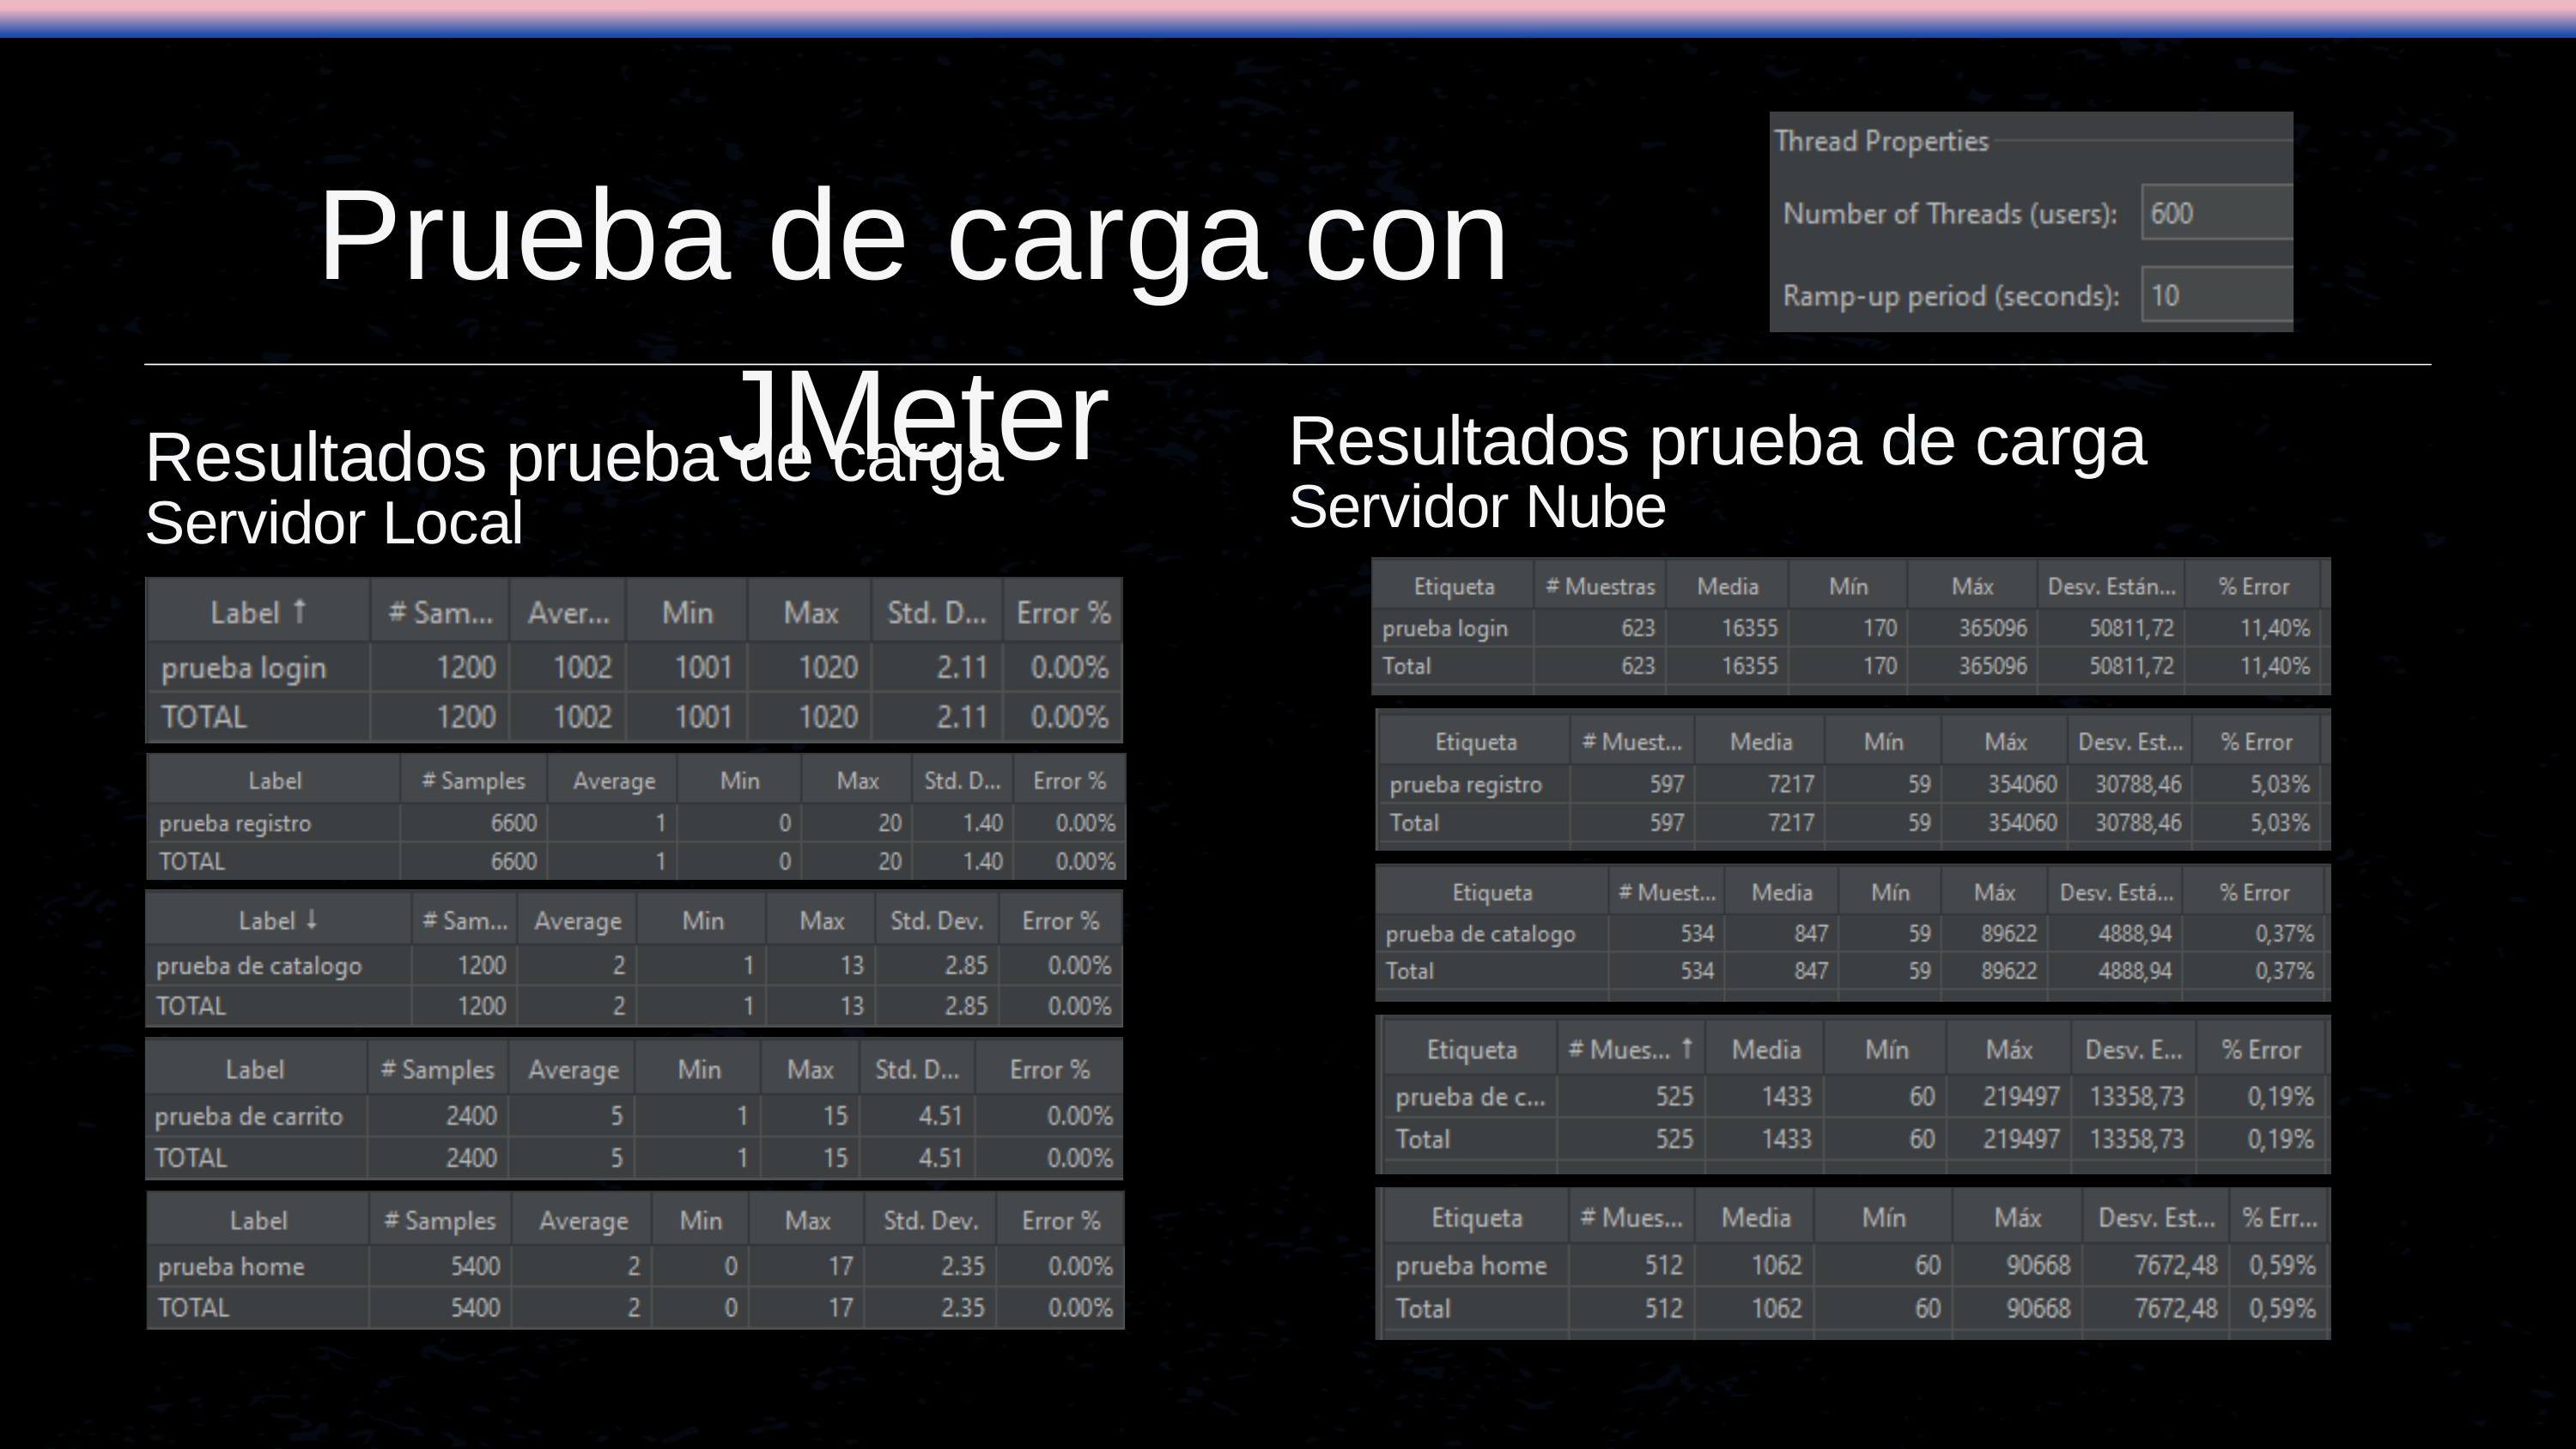

Prueba de carga con JMeter

Resultados prueba de carga
Servidor Nube
Resultados prueba de carga
Servidor Local